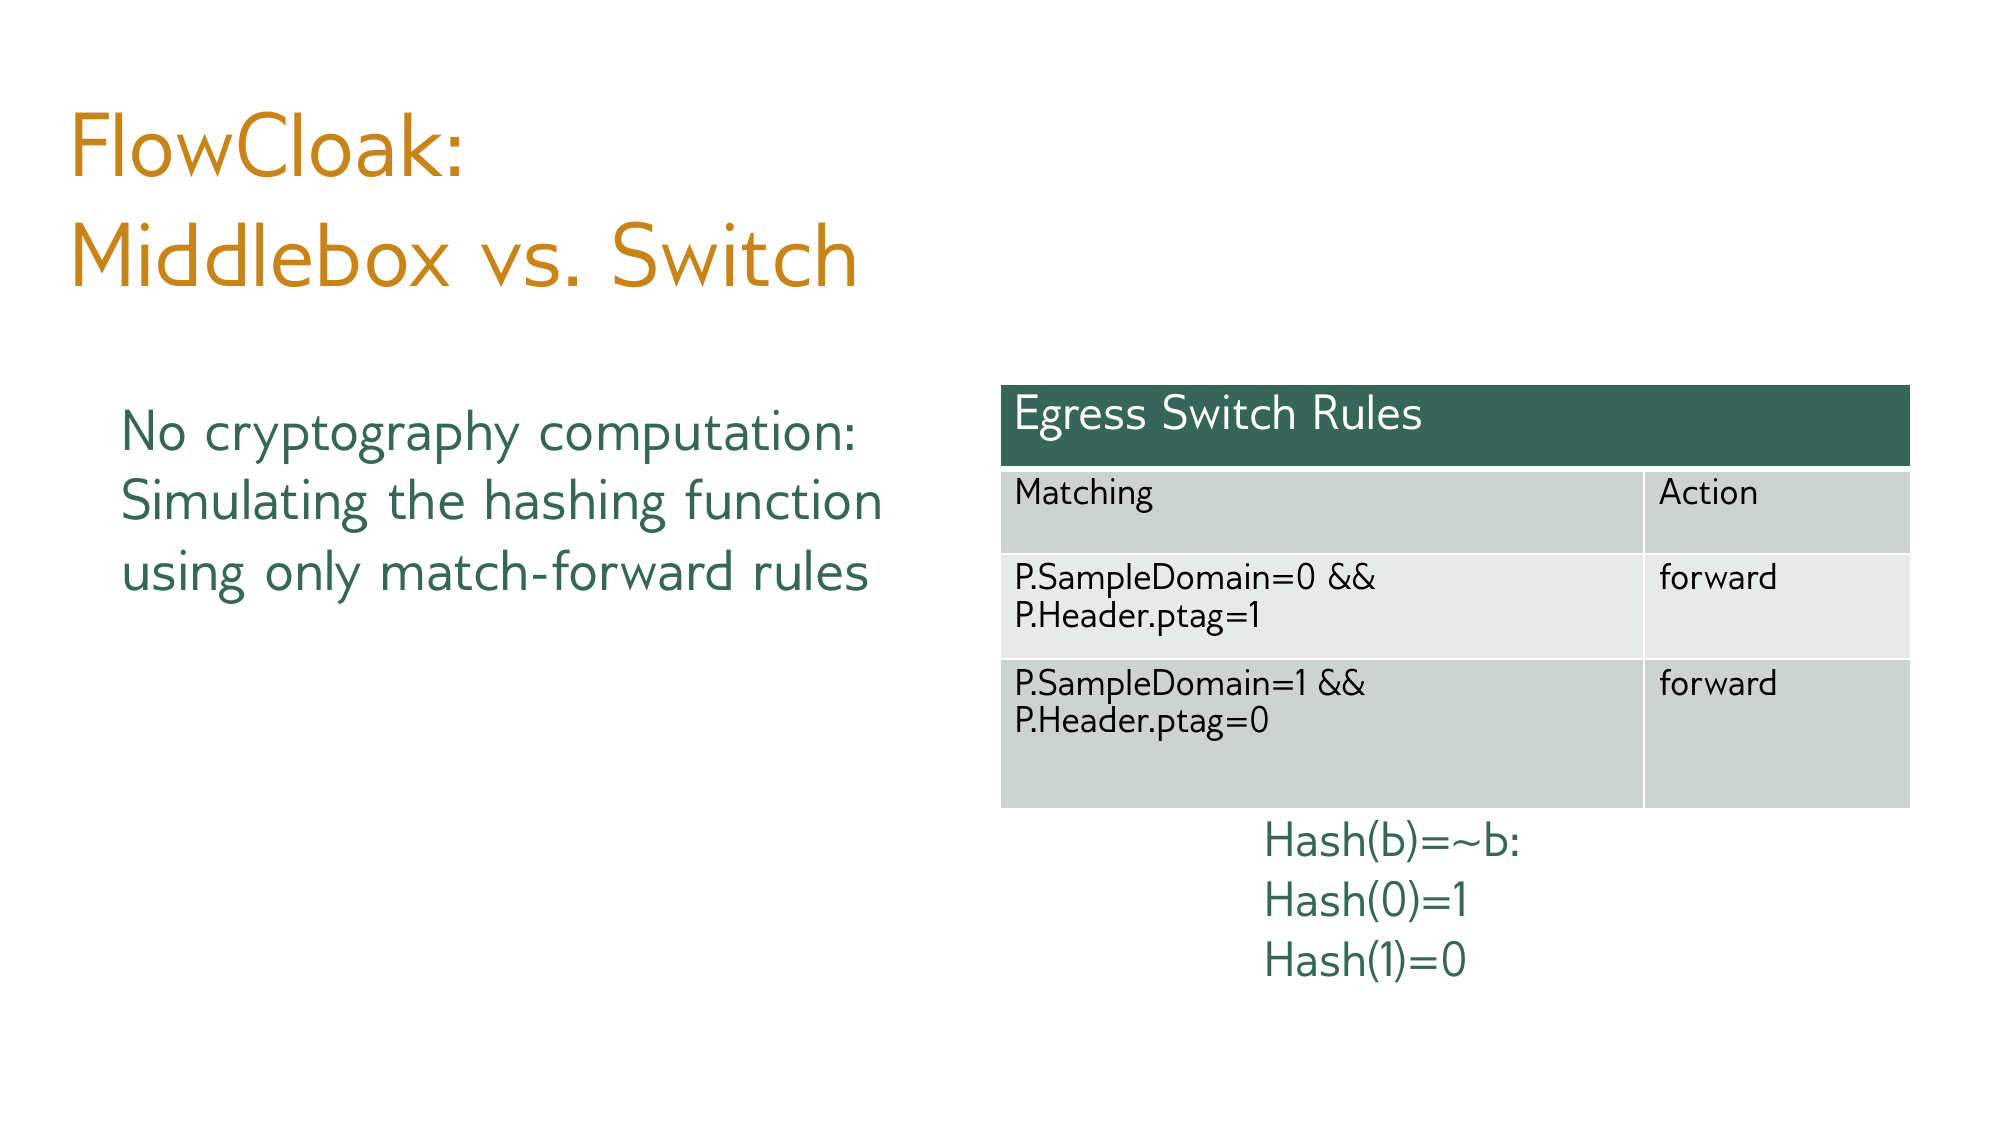

FlowCloak:
Middlebox vs. Switch
No cryptography computation: Simulating the hashing function using only match-forward rules
| Egress Switch Rules |  |
| --- | --- |
| Matching | Action |
| P.SampleDomain=0 && P.Header.ptag=1 | forward |
| P.SampleDomain=1 && P.Header.ptag=0 | forward |
Hash(b)=~b:
Hash(0)=1
Hash(1)=0